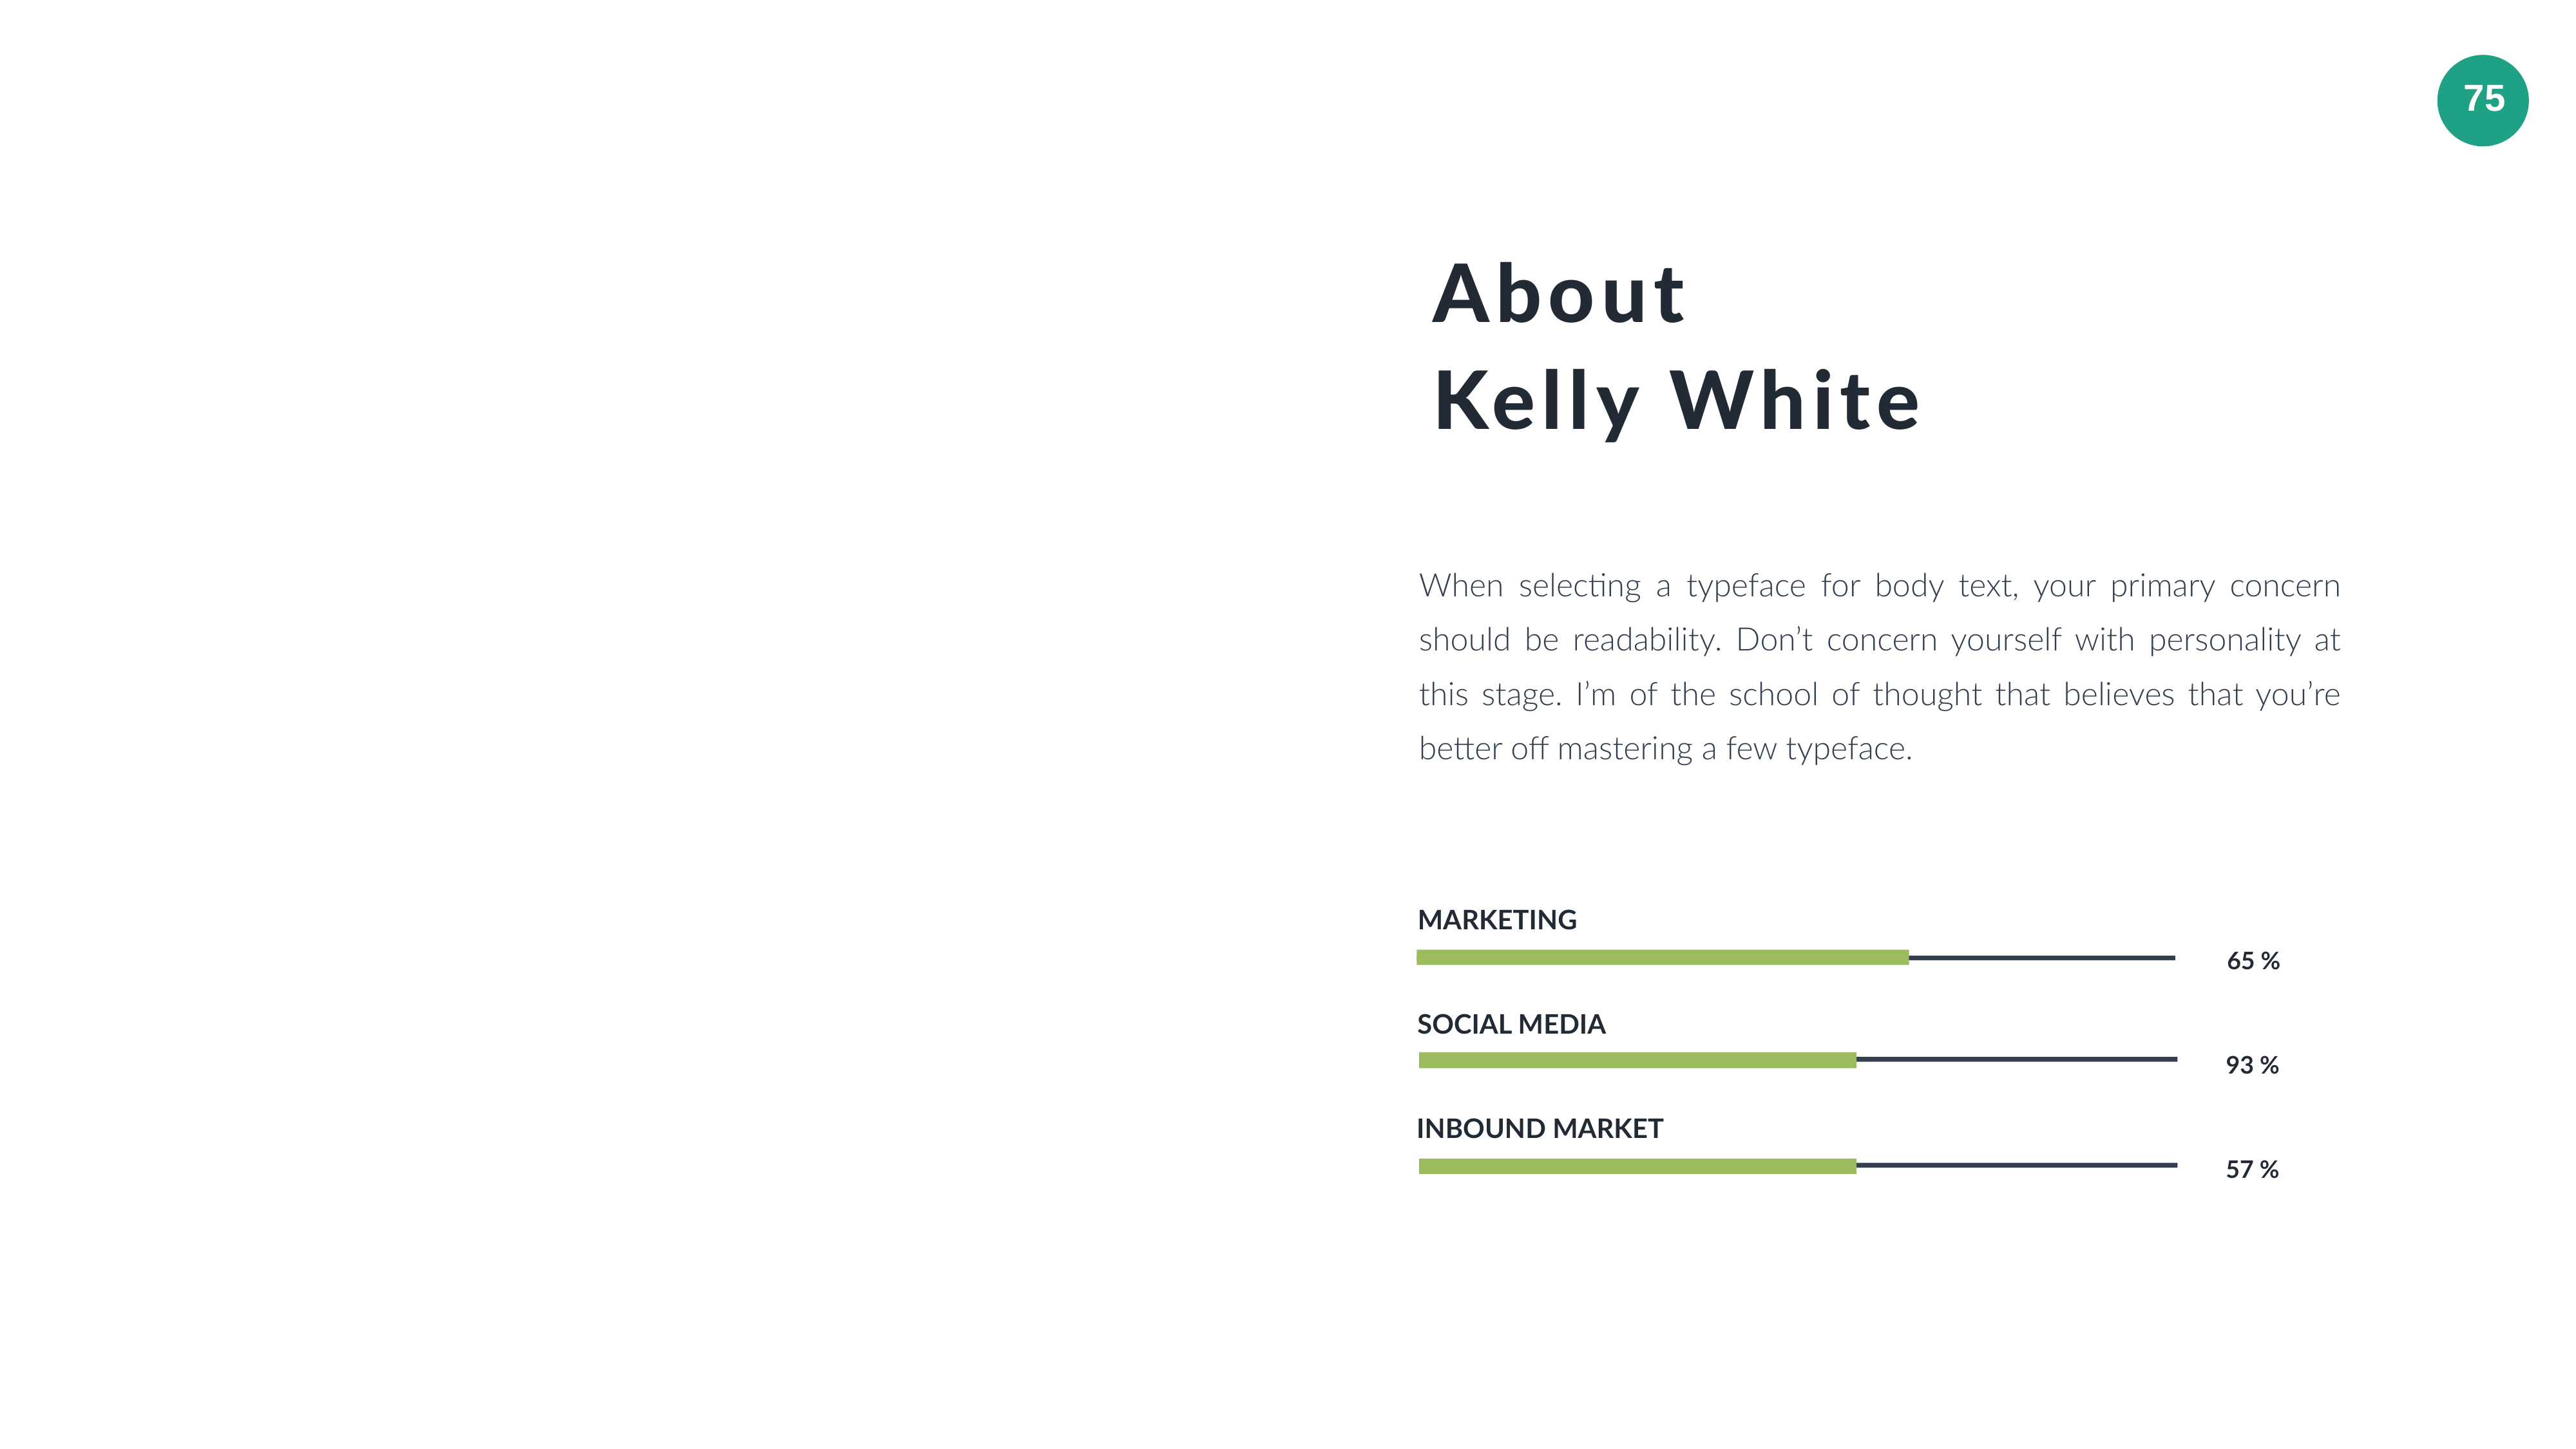

About
Kelly White
When selecting a typeface for body text, your primary concern should be readability. Don’t concern yourself with personality at this stage. I’m of the school of thought that believes that you’re better off mastering a few typeface.
MARKETING
65 %

SOCIAL MEDIA
93 %

INBOUND MARKET
57 %